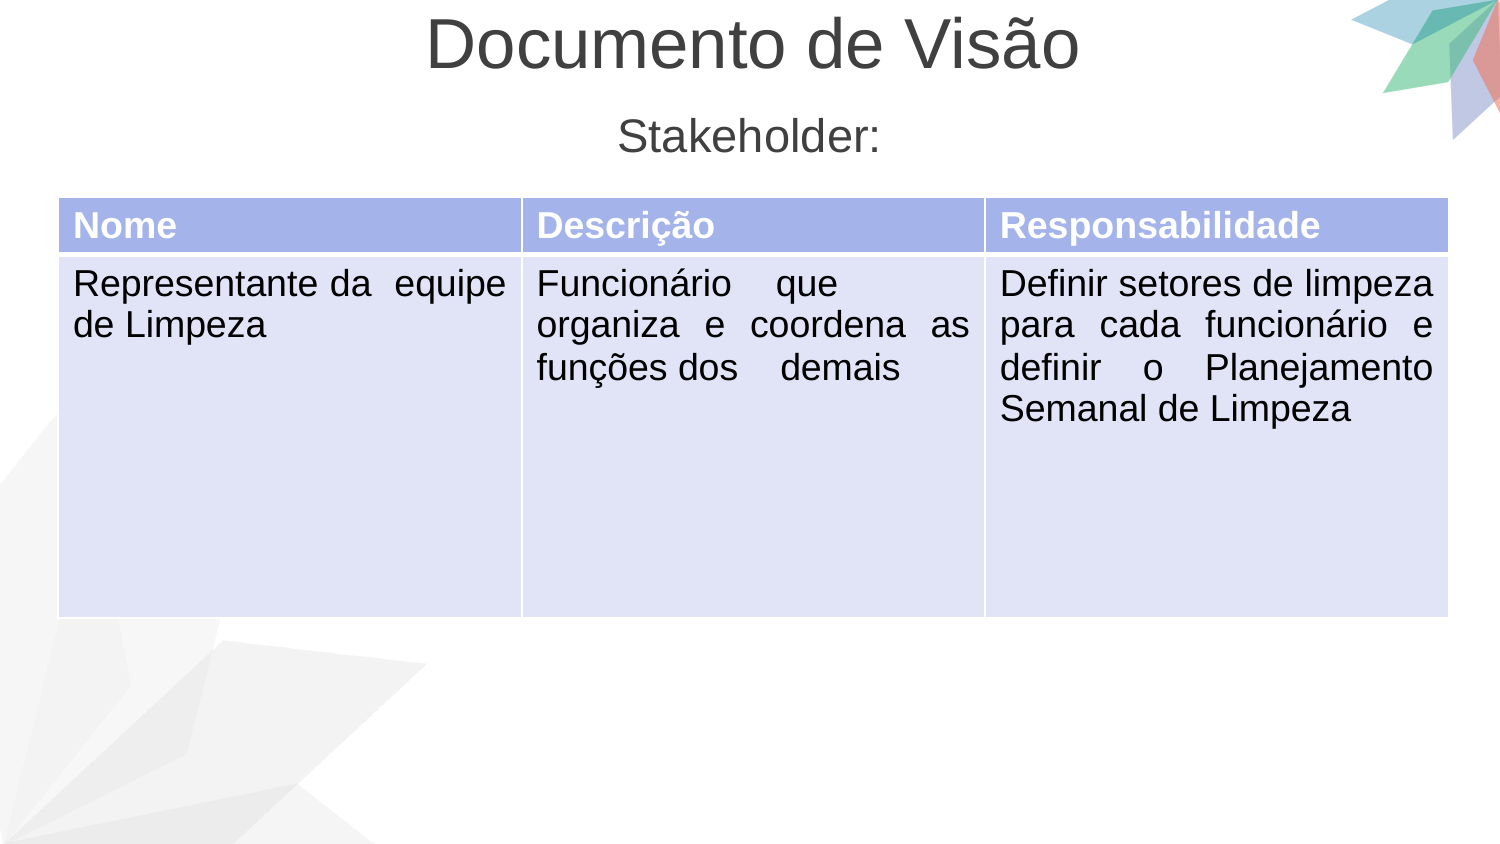

Documento de Visão
Stakeholder:
| Nome | Descrição | Responsabilidade |
| --- | --- | --- |
| Representante da equipe de Limpeza | Funcionário que organiza e coordena as funções dos demais | Definir setores de limpeza para cada funcionário e definir o Planejamento Semanal de Limpeza |